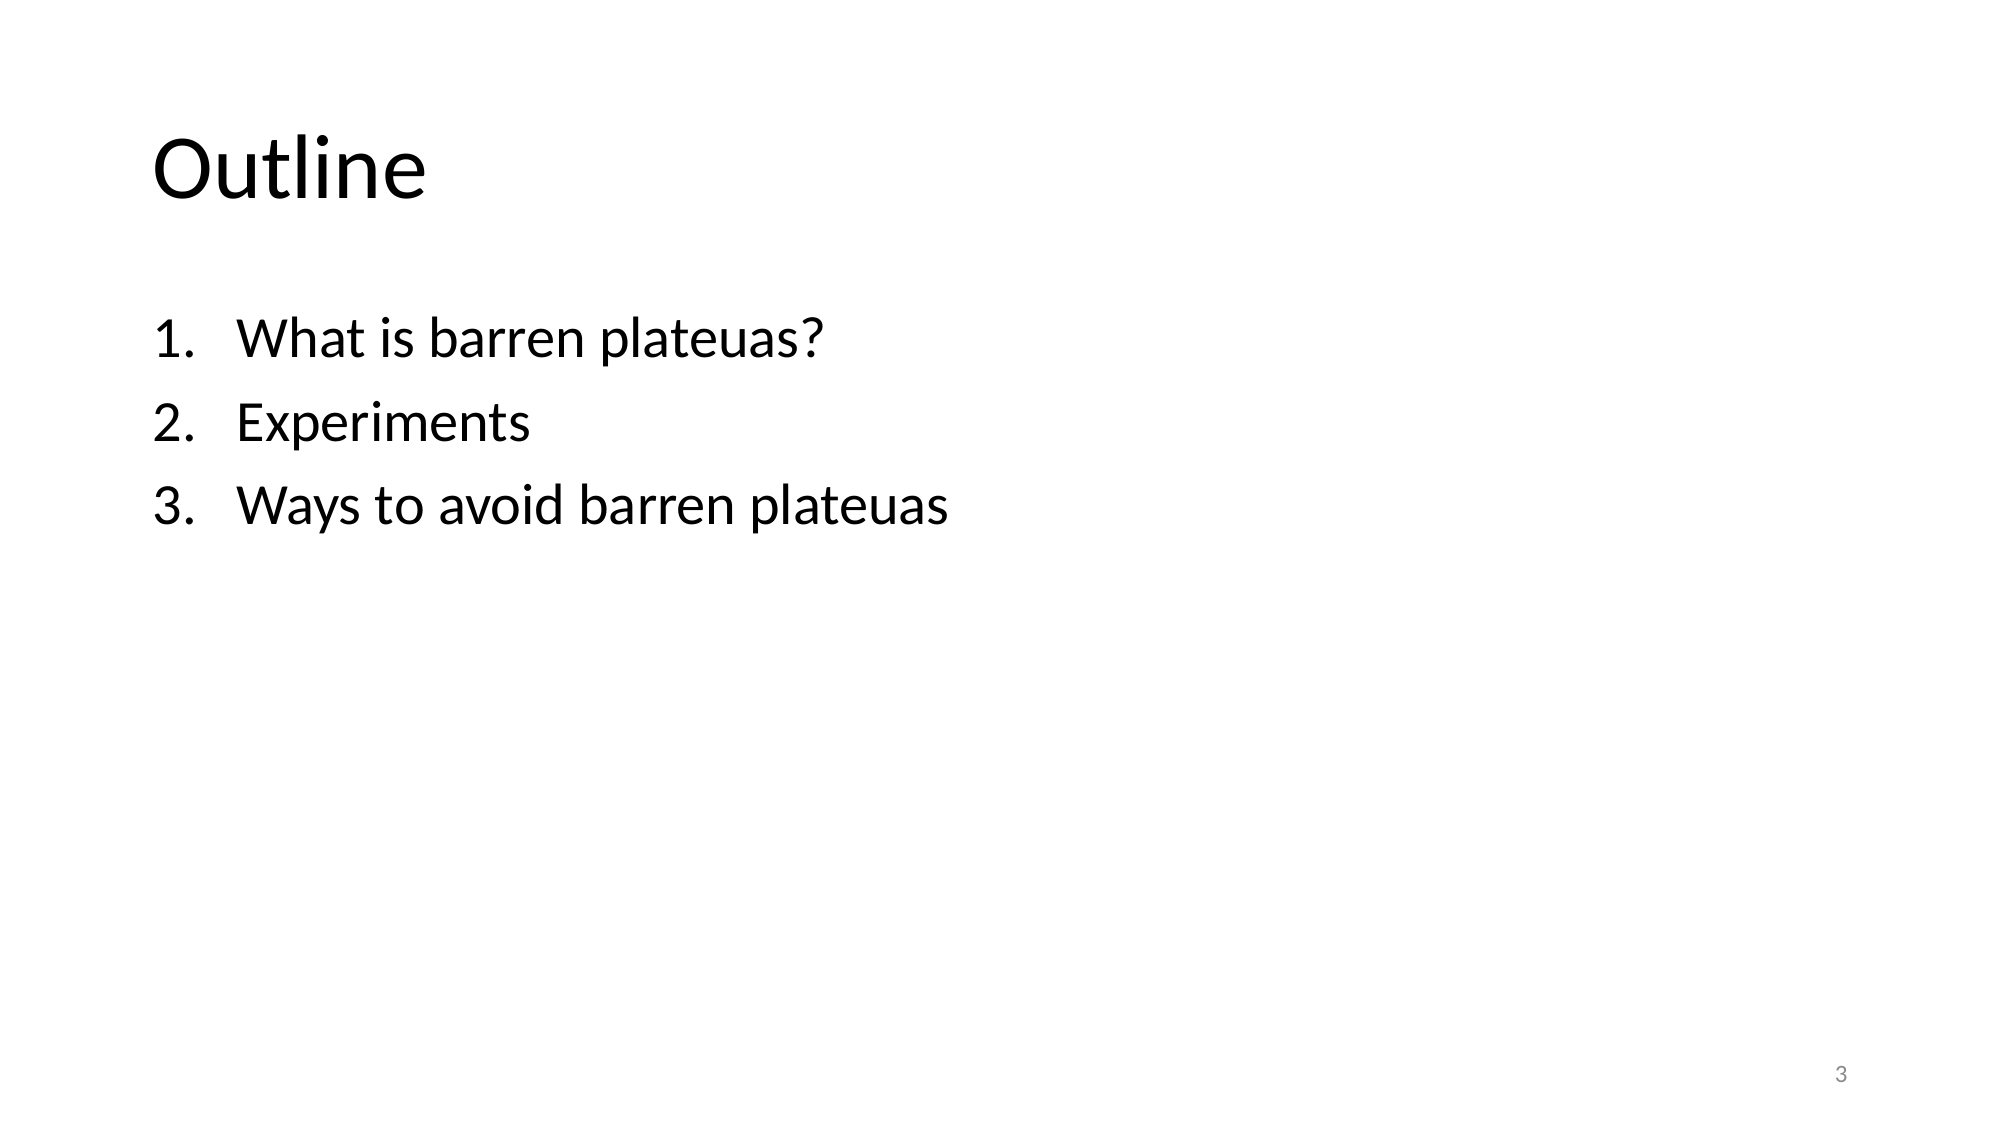

# Outline
What is barren plateuas?
Experiments
Ways to avoid barren plateuas
3